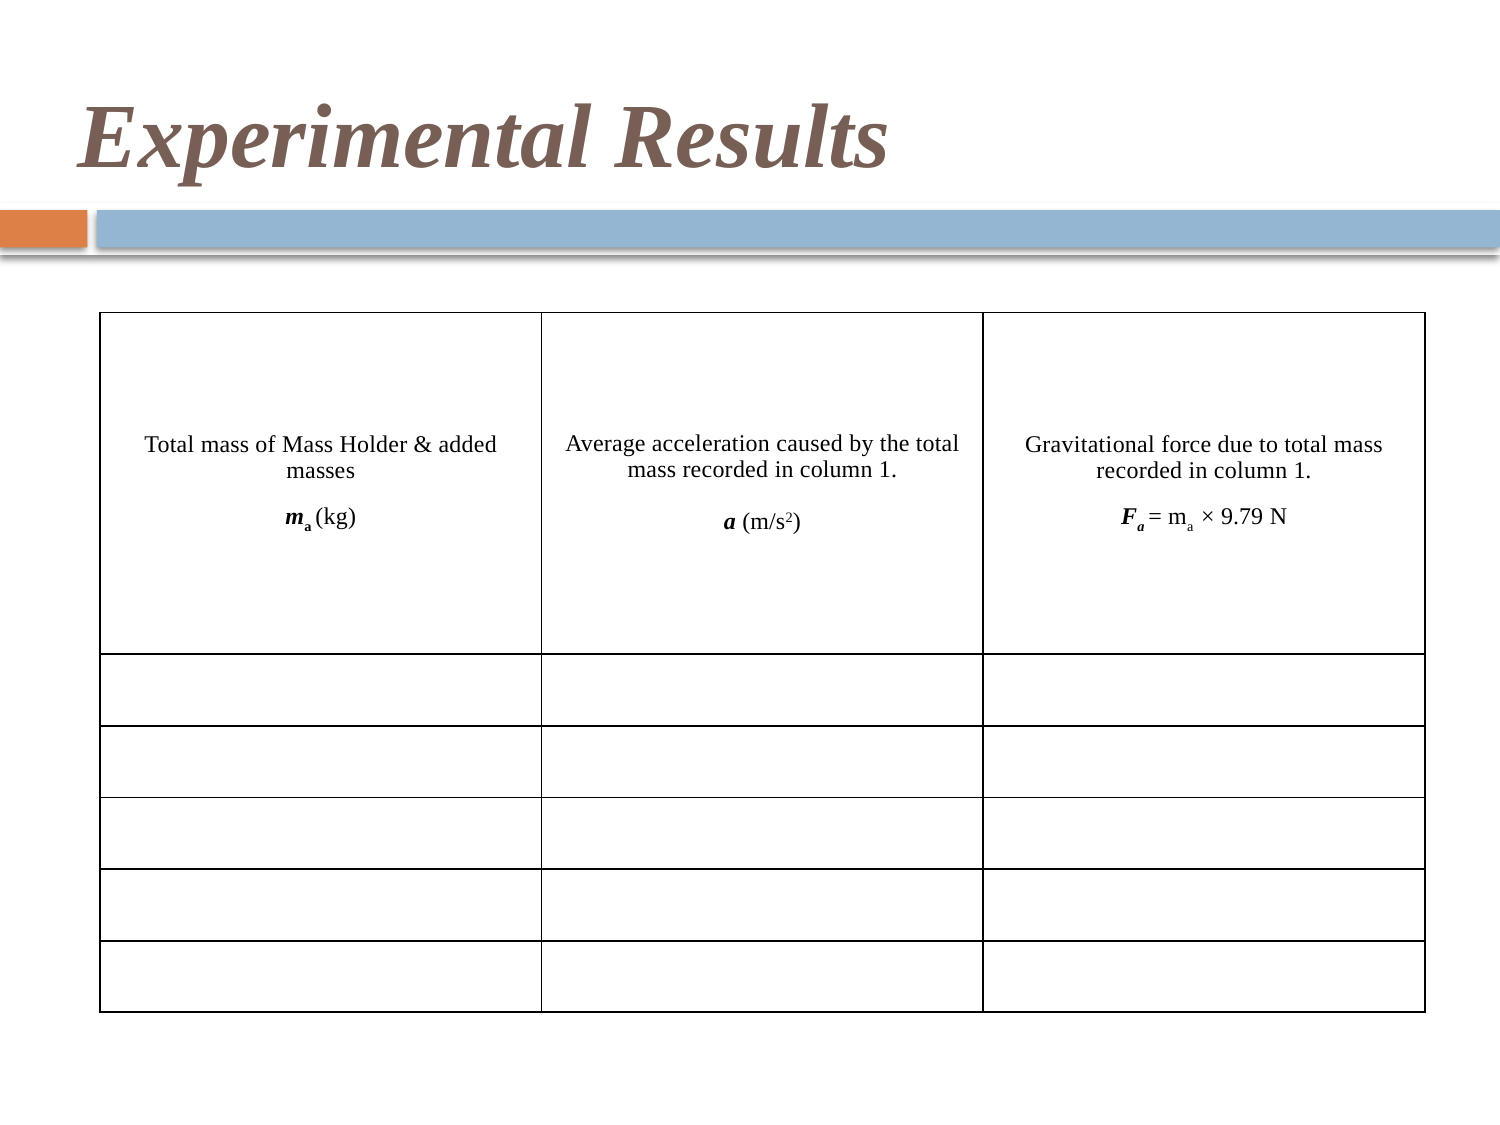

# Experimental Results
| Total mass of Mass Holder & added masses   ma (kg) | Average acceleration caused by the total mass recorded in column 1.   a (m/s2) | Gravitational force due to total mass recorded in column 1.   Fa = ma × 9.79 N |
| --- | --- | --- |
|  |  |  |
|  |  |  |
|  |  |  |
|  |  |  |
|  |  |  |